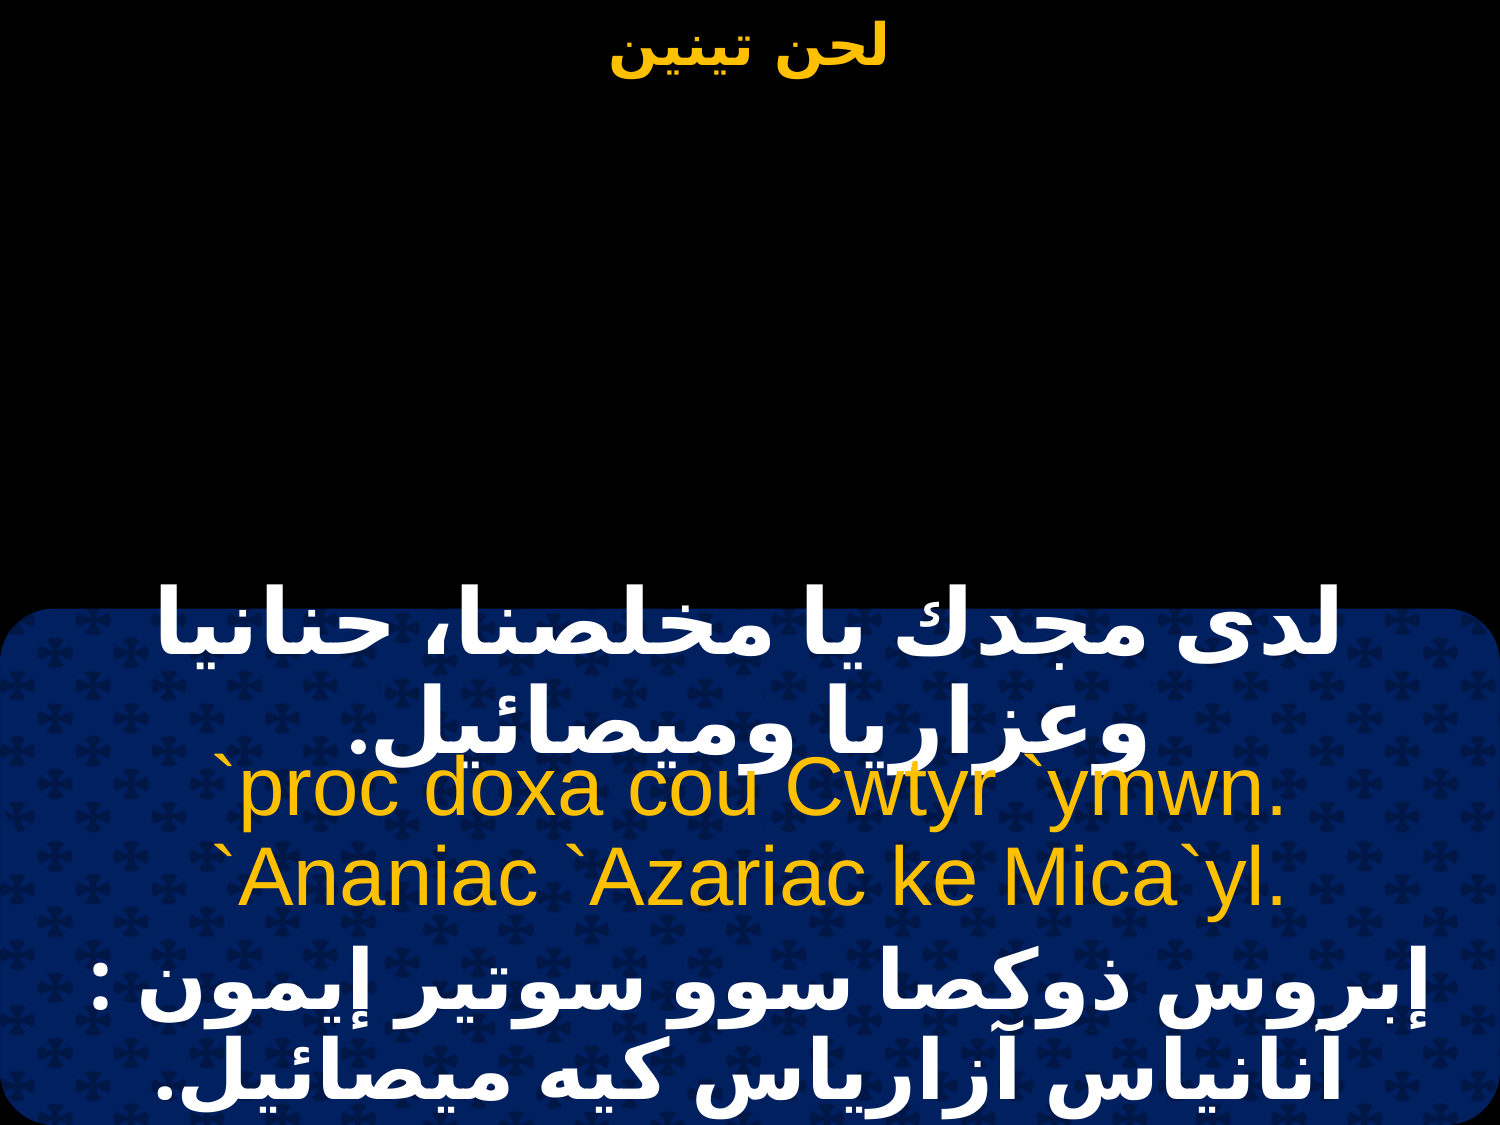

#
لدى مجدك يا مخلصنا، حنانيا وعزاريا وميصائيل.
`proc doxa cou Cwtyr `ymwn.
`Ananiac `Azariac ke Mica`yl.
إبروس ذوكصا سوو سوتير إيمون :
آنانياس آزارياس كيه ميصائيل.